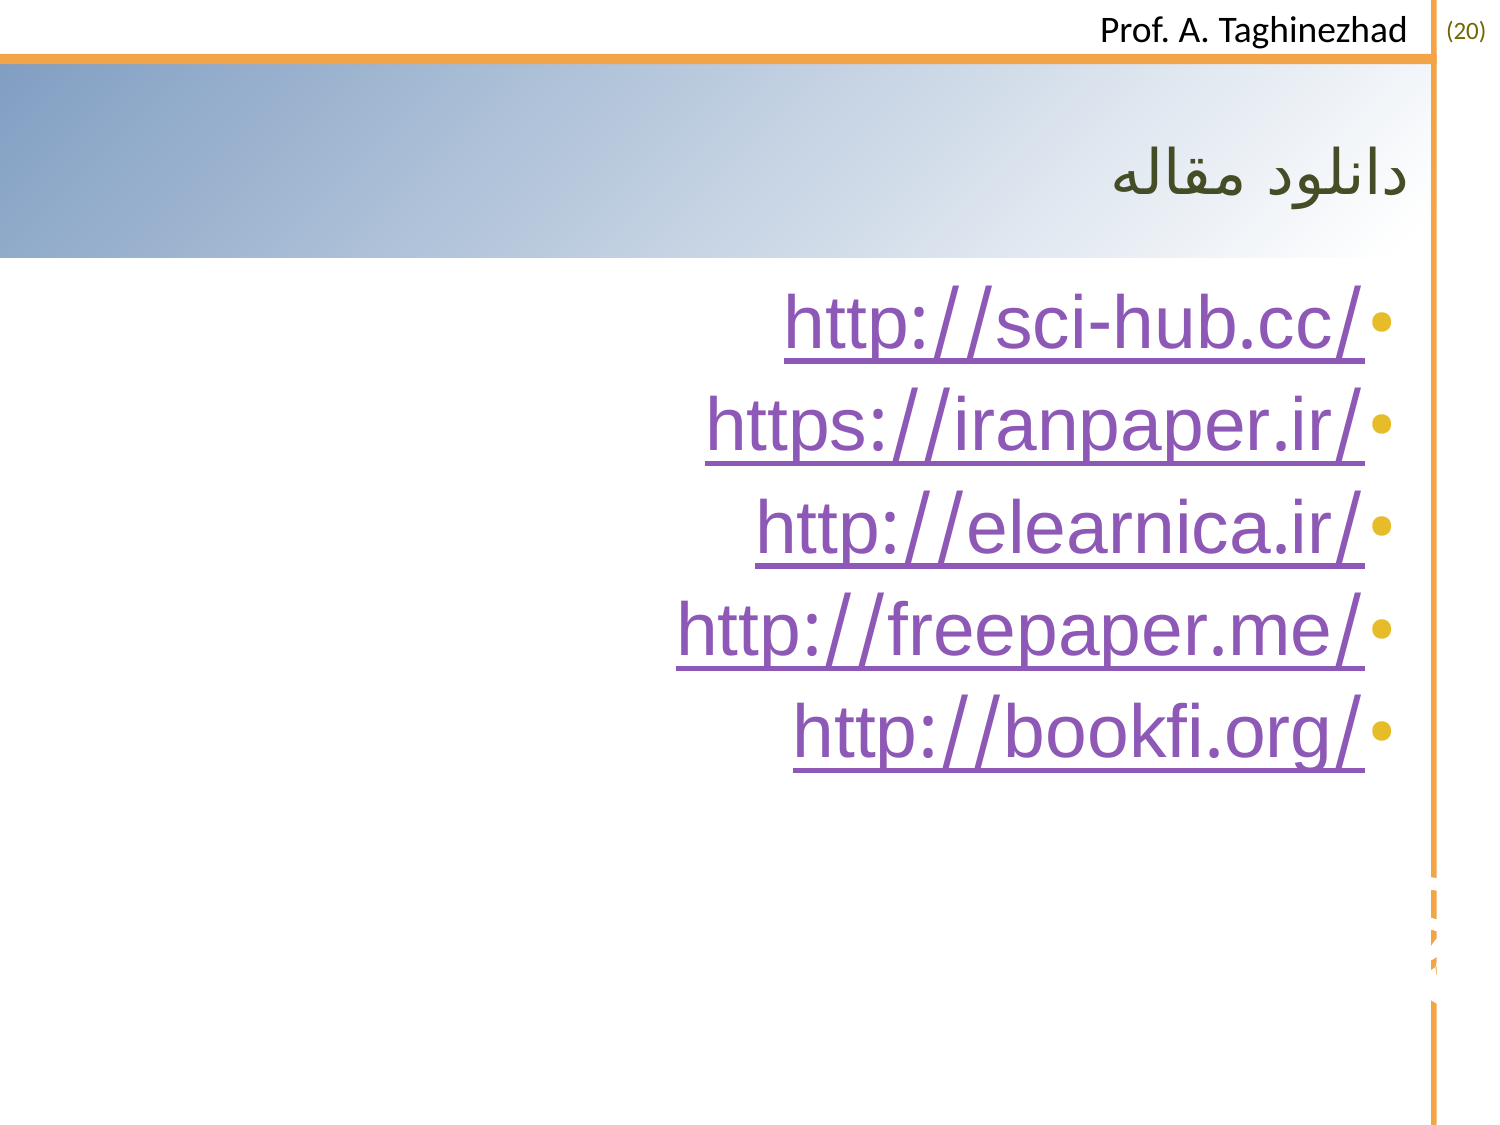

# دانلود مقاله
http://sci-hub.cc/
https://iranpaper.ir/
http://elearnica.ir/
http://freepaper.me/
http://bookfi.org/